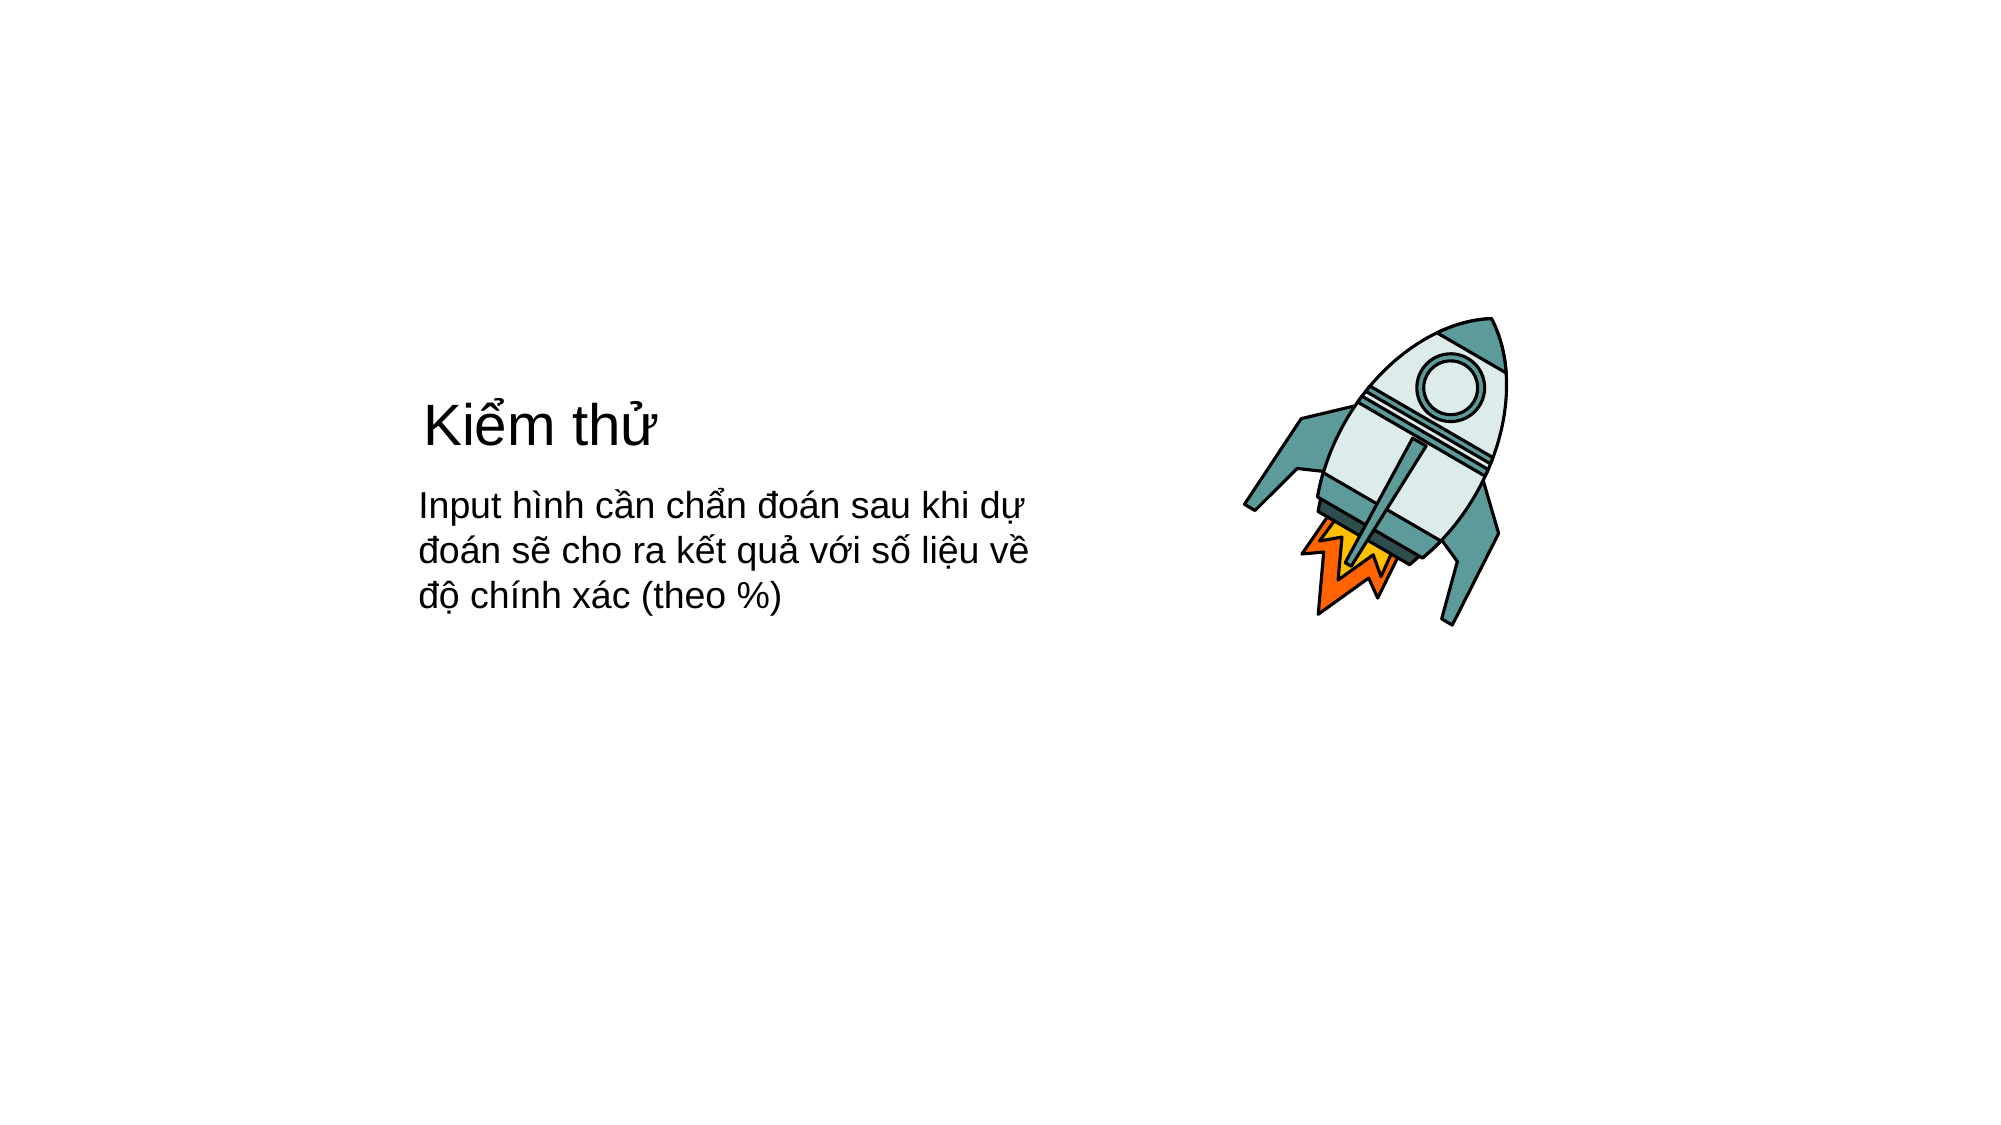

Kiểm thử
Input hình cần chẩn đoán sau khi dự đoán sẽ cho ra kết quả với số liệu về độ chính xác (theo %)